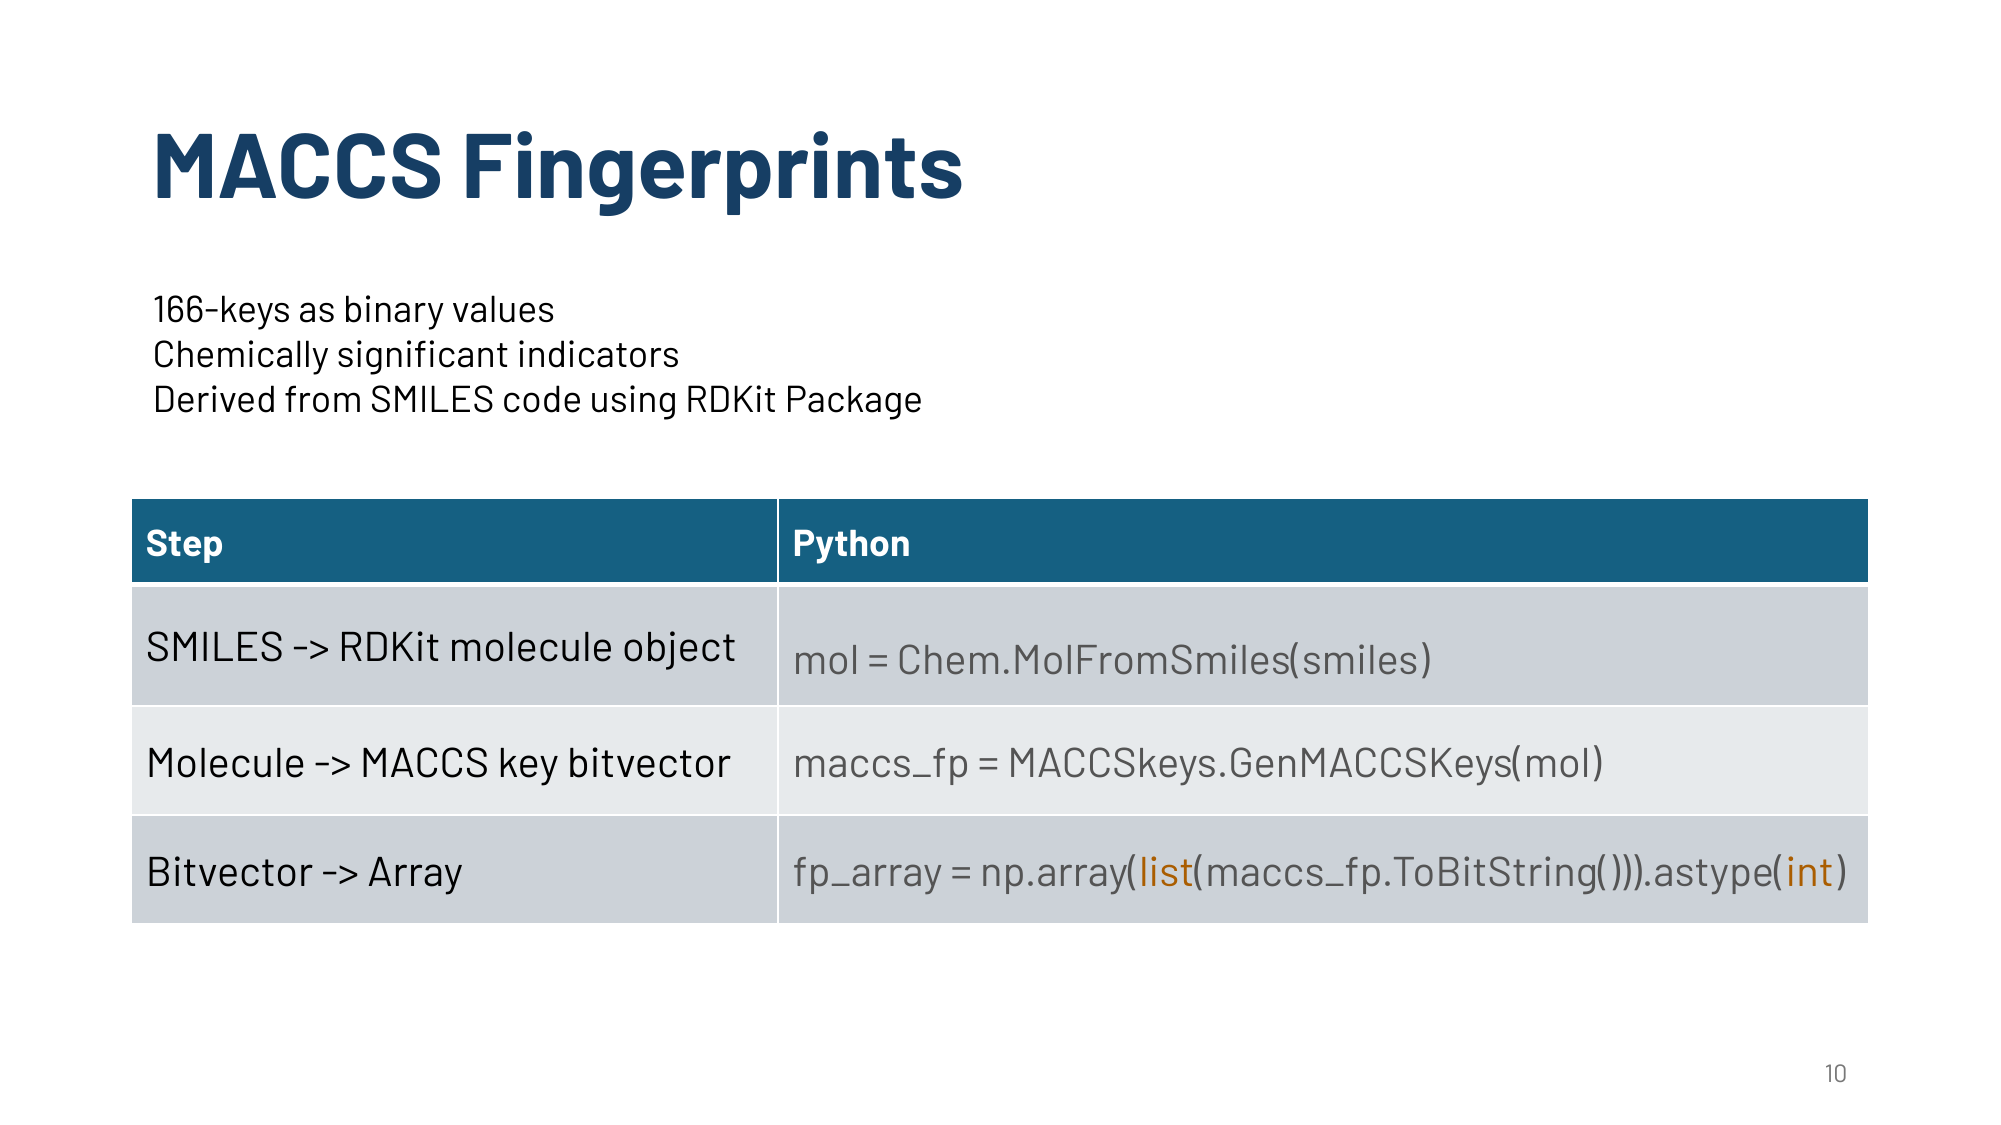

# MACCS Fingerprints
166-keys as binary values
Chemically significant indicators
Derived from SMILES code using RDKit Package
| Step | Python |
| --- | --- |
| SMILES -> RDKit molecule object | mol = Chem.MolFromSmiles(smiles) |
| Molecule -> MACCS key bitvector | maccs\_fp = MACCSkeys.GenMACCSKeys(mol) |
| Bitvector -> Array | fp\_array = np.array(list(maccs\_fp.ToBitString())).astype(int) |
10